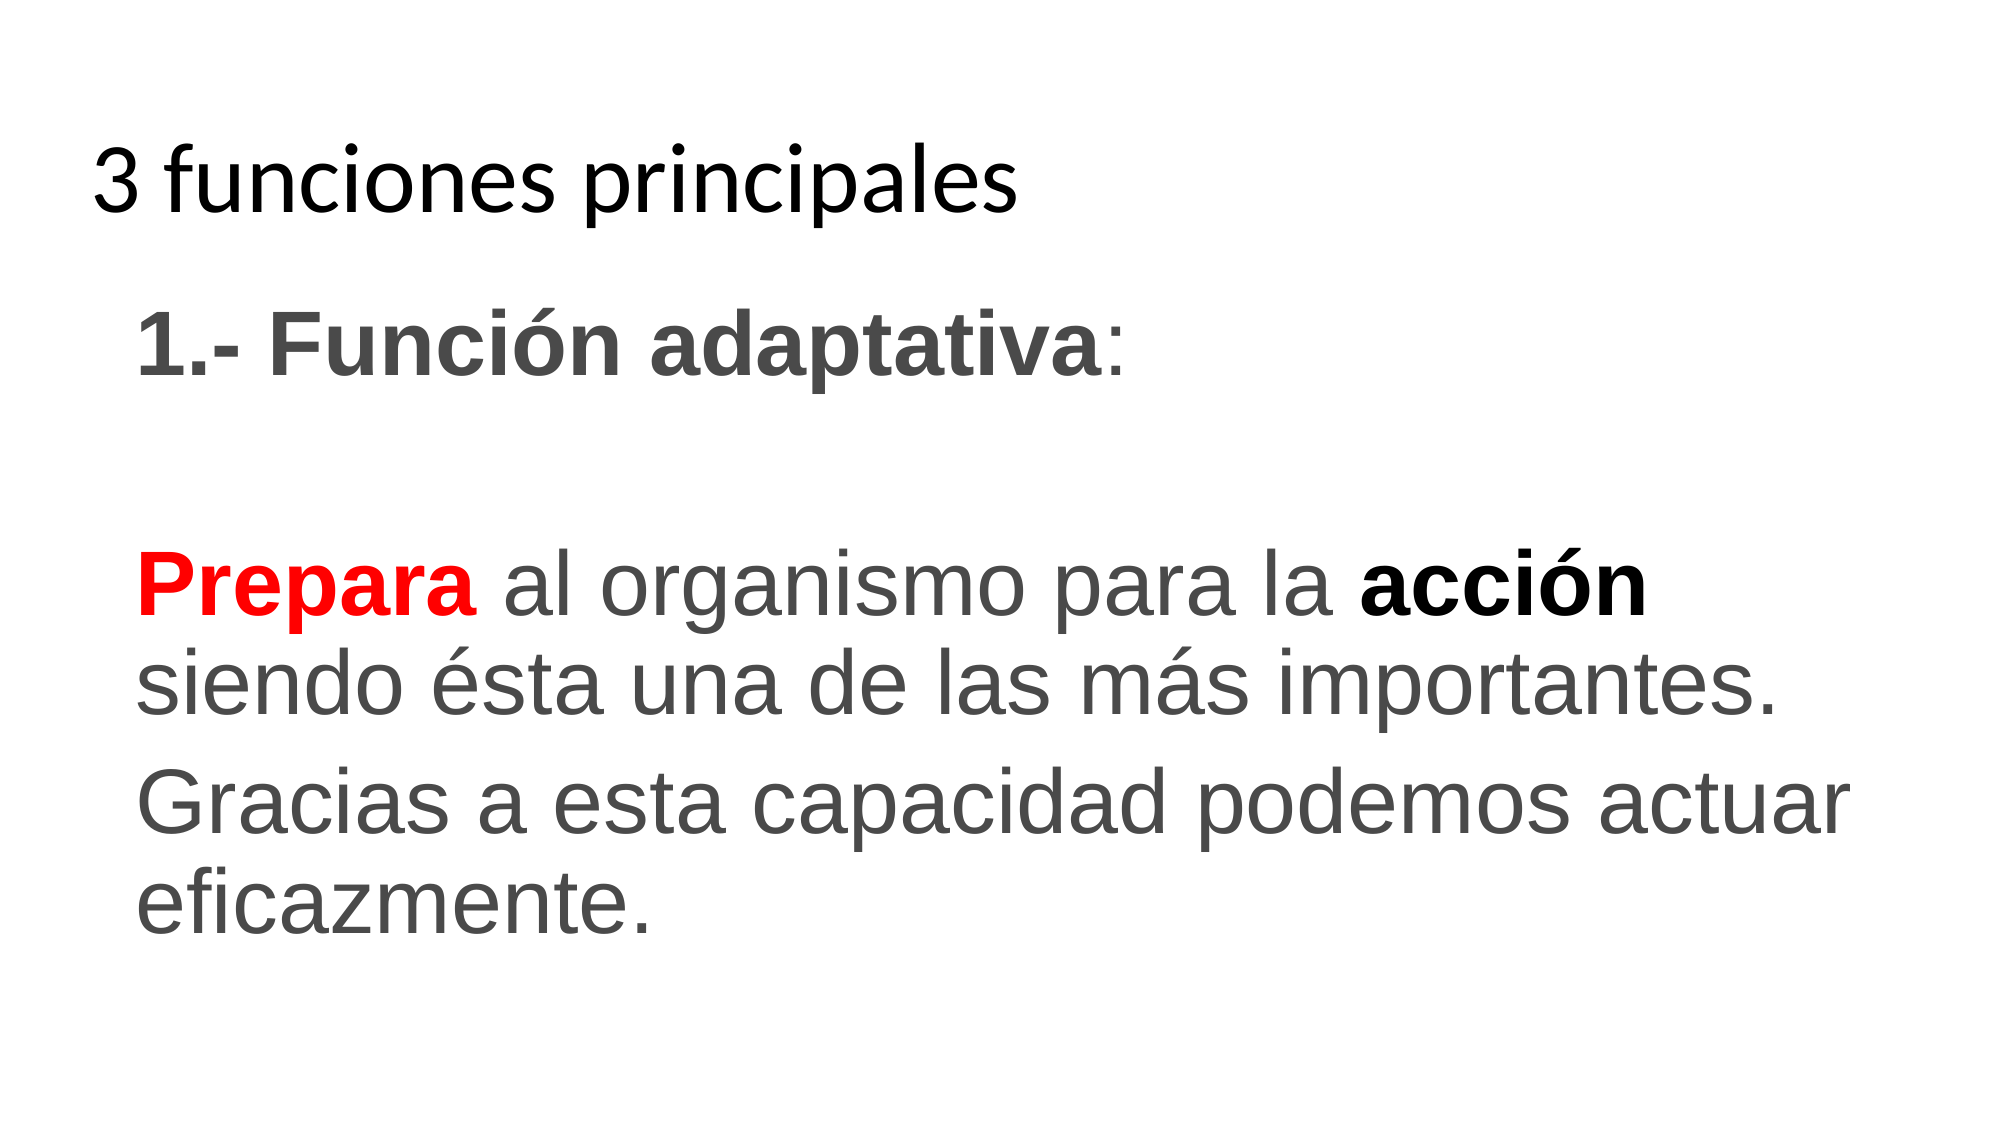

# 3 funciones principales
1.- Función adaptativa:

Prepara al organismo para la acción siendo ésta una de las más importantes.
Gracias a esta capacidad podemos actuar eficazmente.